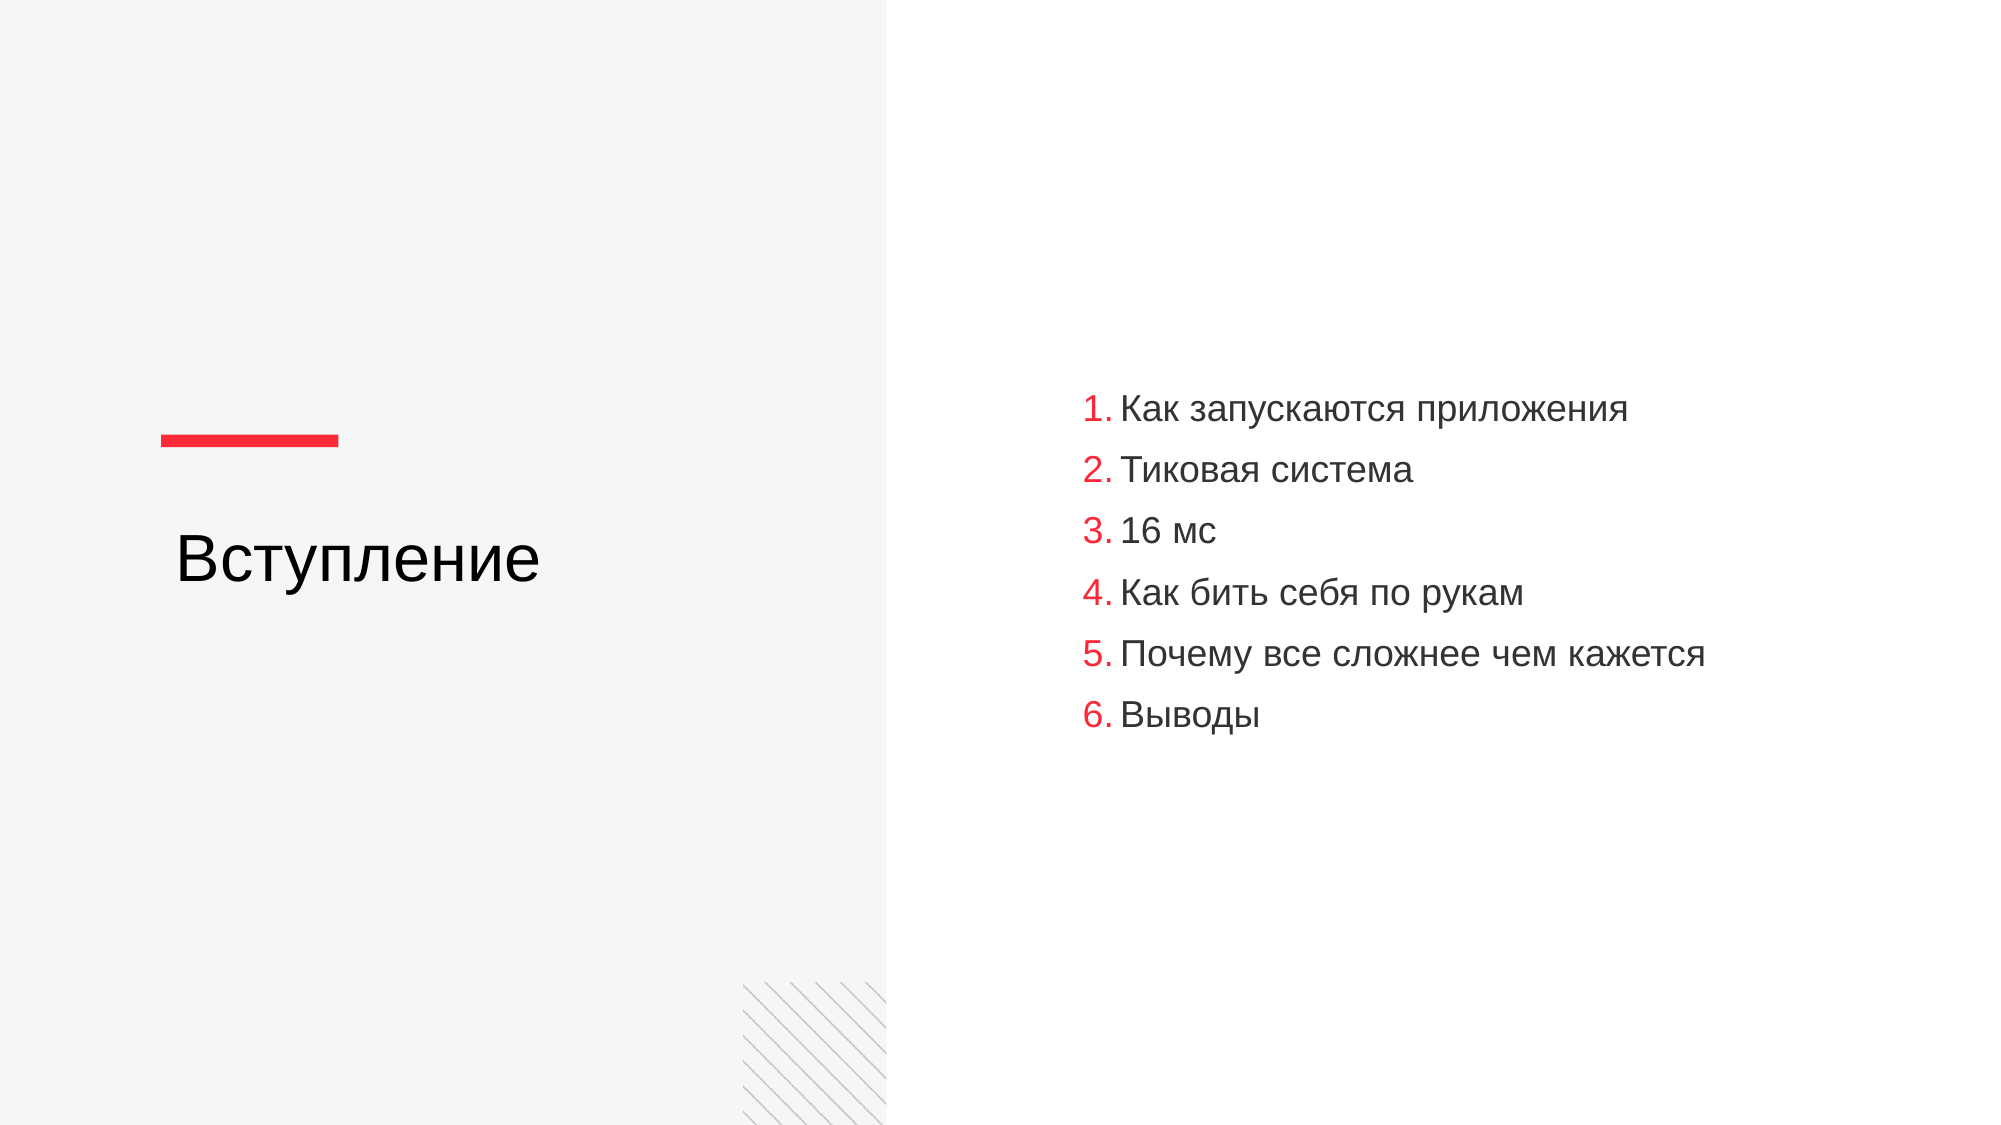

Как запускаются приложения
Тиковая система
16 мс
Как бить себя по рукам
Почему все сложнее чем кажется
Выводы
Вступление